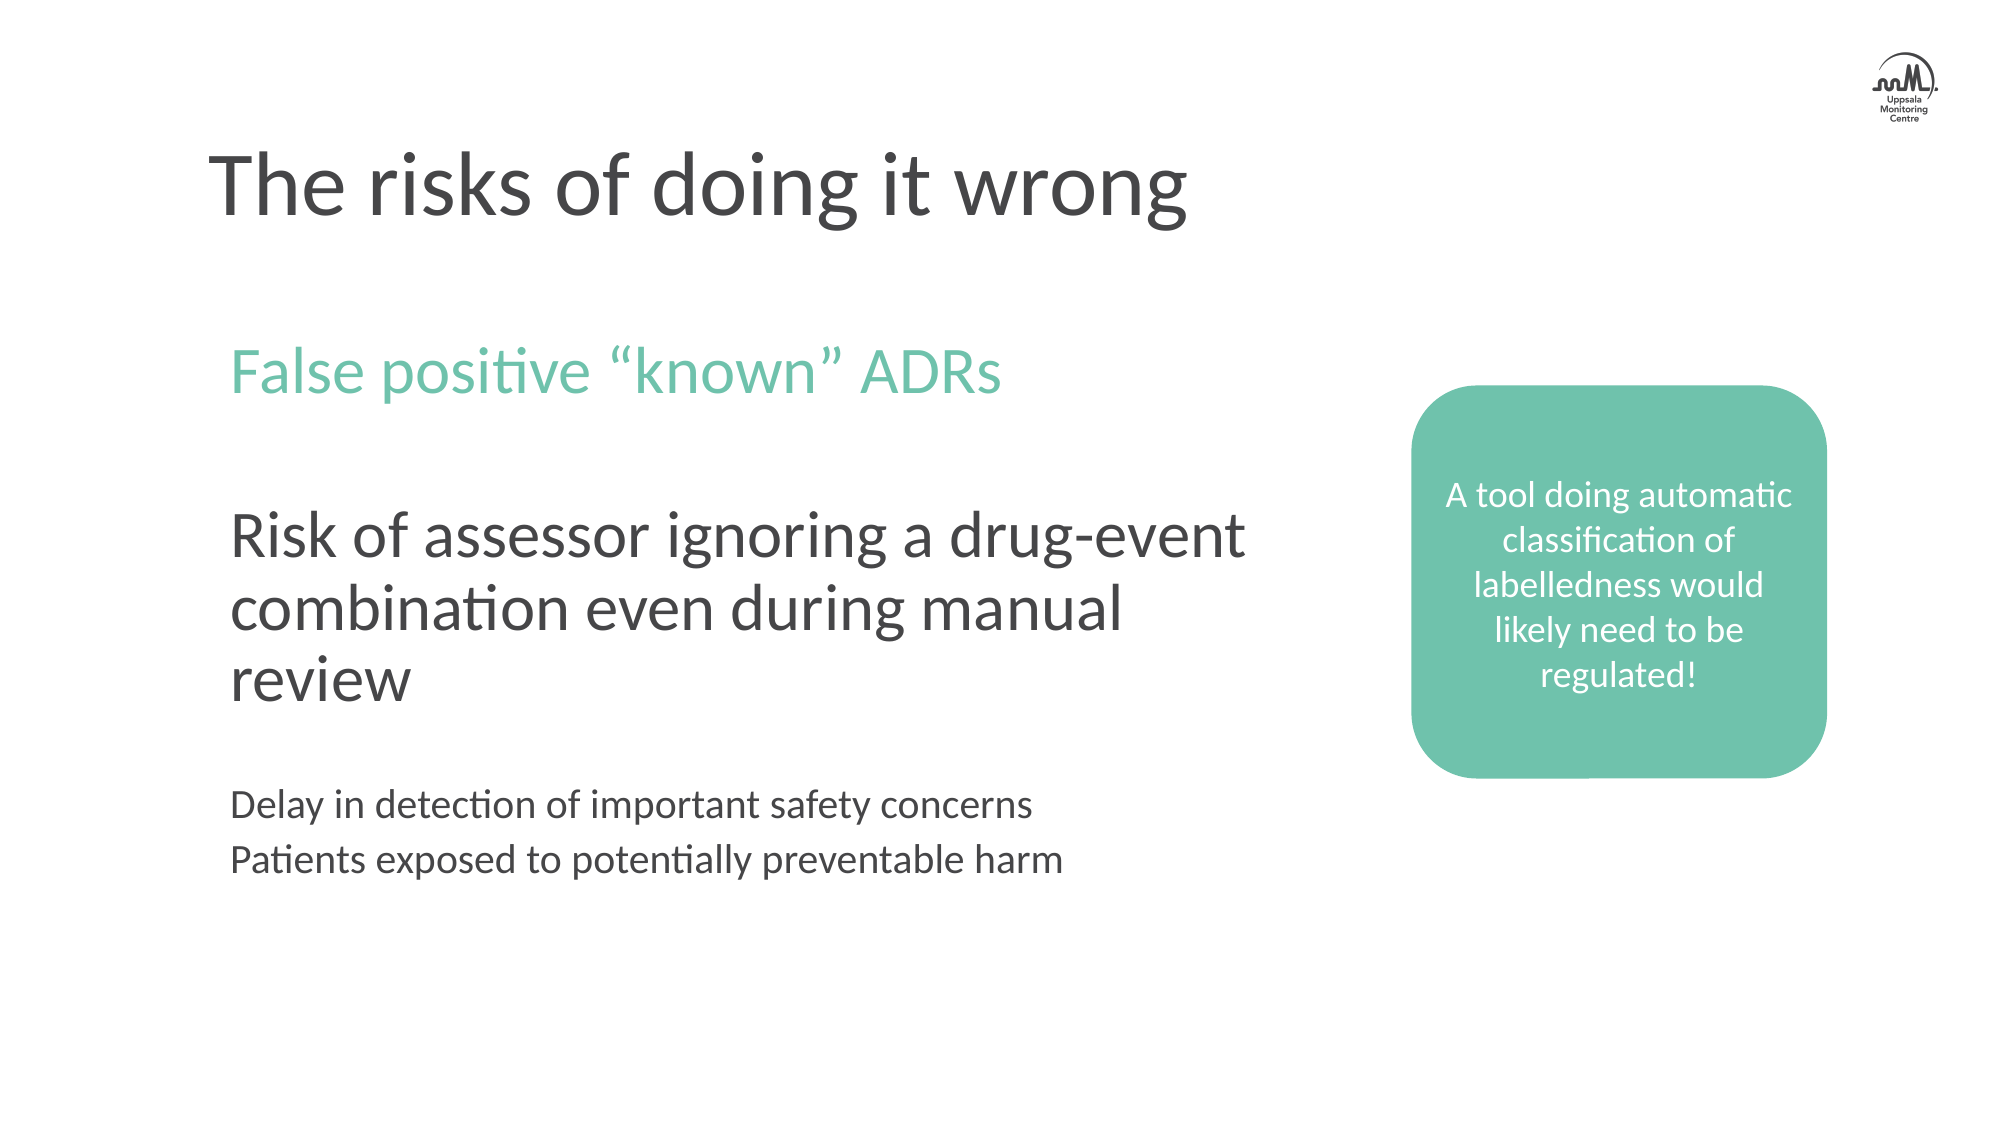

The risks of doing it wrong
False positive “known” ADRs

Risk of assessor ignoring a drug-event combination even during manual review

Delay in detection of important safety concerns
Patients exposed to potentially preventable harm
A tool doing automatic classification of labelledness would likely need to be regulated!